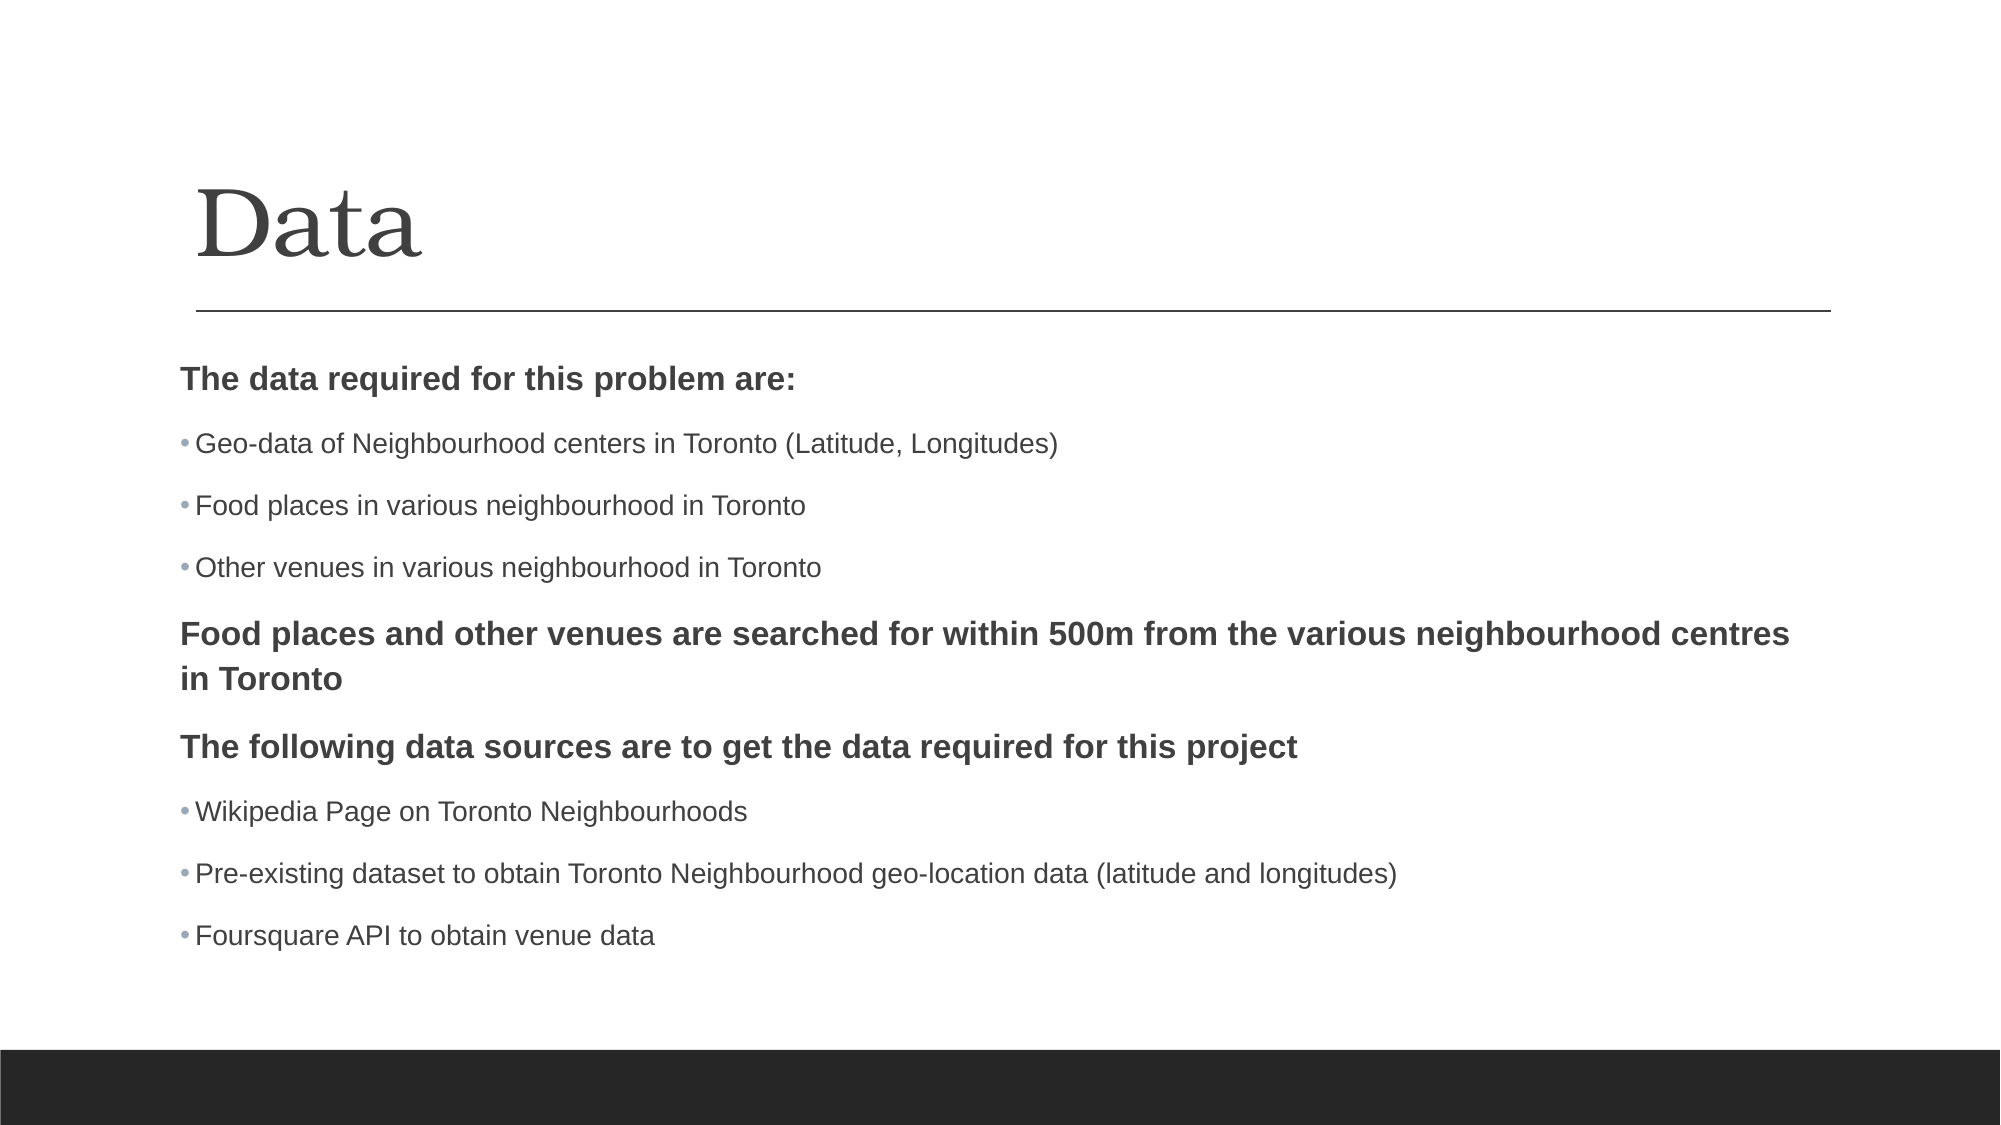

# Data
The data required for this problem are:
Geo-data of Neighbourhood centers in Toronto (Latitude, Longitudes)
Food places in various neighbourhood in Toronto
Other venues in various neighbourhood in Toronto
Food places and other venues are searched for within 500m from the various neighbourhood centres in Toronto
The following data sources are to get the data required for this project
Wikipedia Page on Toronto Neighbourhoods
Pre-existing dataset to obtain Toronto Neighbourhood geo-location data (latitude and longitudes)
Foursquare API to obtain venue data